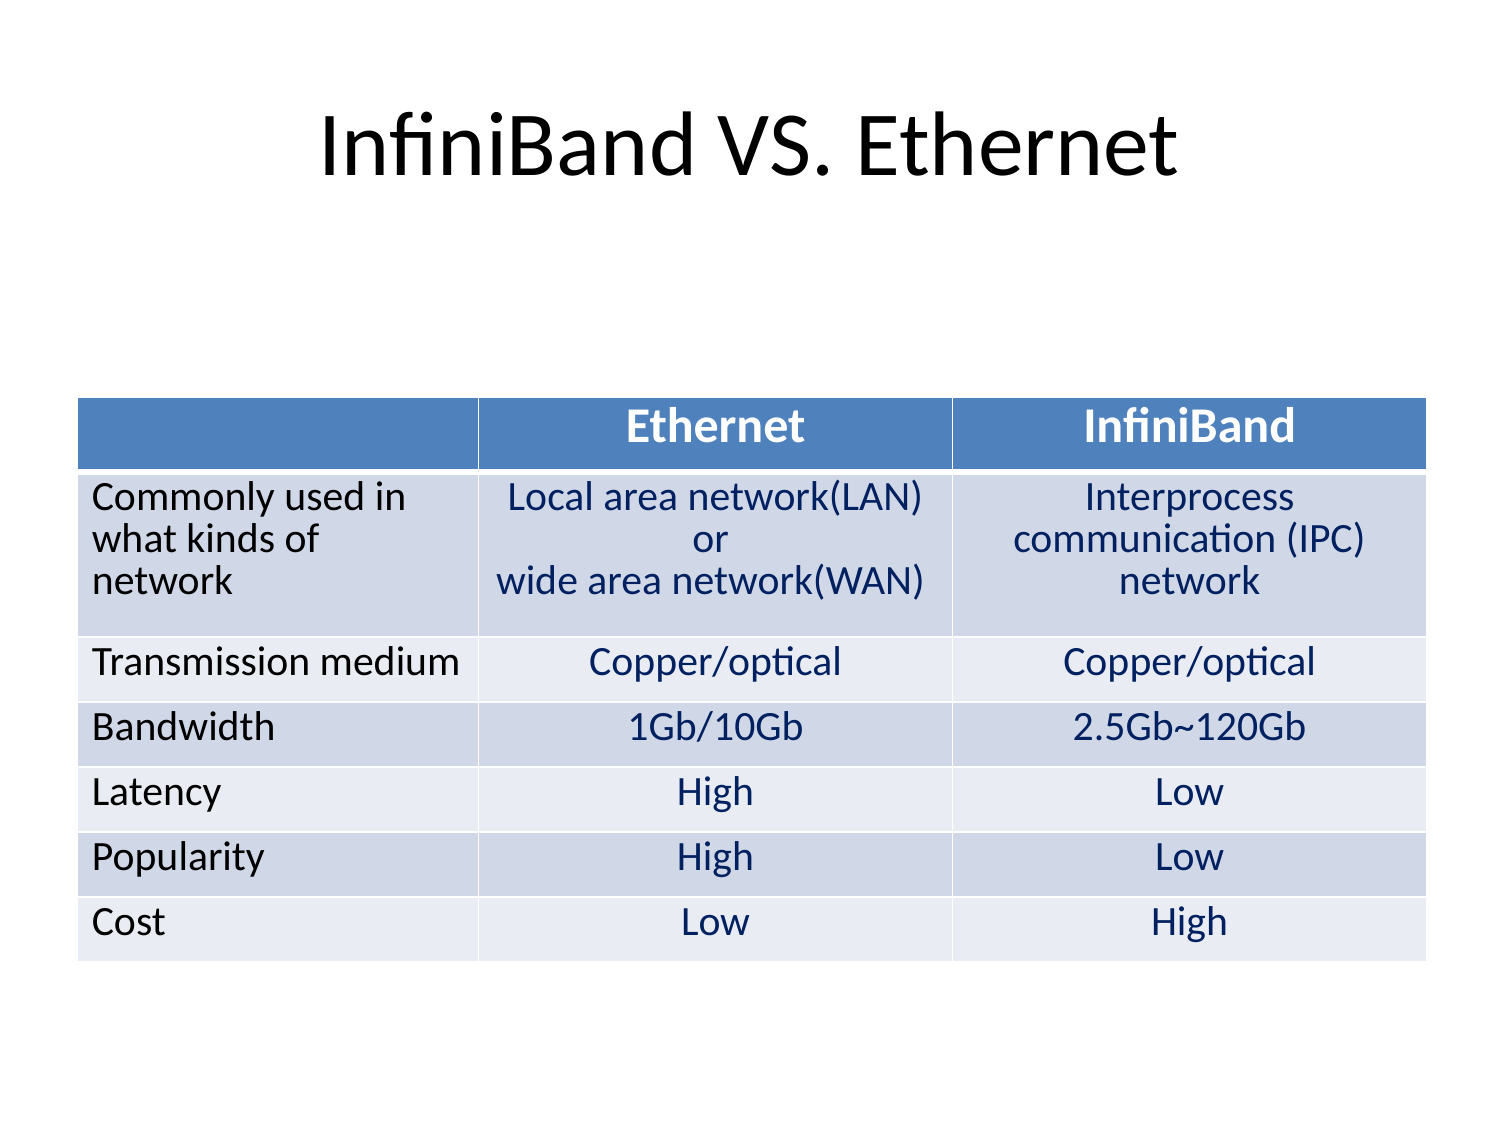

# InfiniBand VS. Ethernet
|  | Ethernet | InfiniBand |
| --- | --- | --- |
| Commonly used in what kinds of network | Local area network(LAN) or wide area network(WAN) | Interprocess communication (IPC) network |
| Transmission medium | Copper/optical | Copper/optical |
| Bandwidth | 1Gb/10Gb | 2.5Gb~120Gb |
| Latency | High | Low |
| Popularity | High | Low |
| Cost | Low | High |